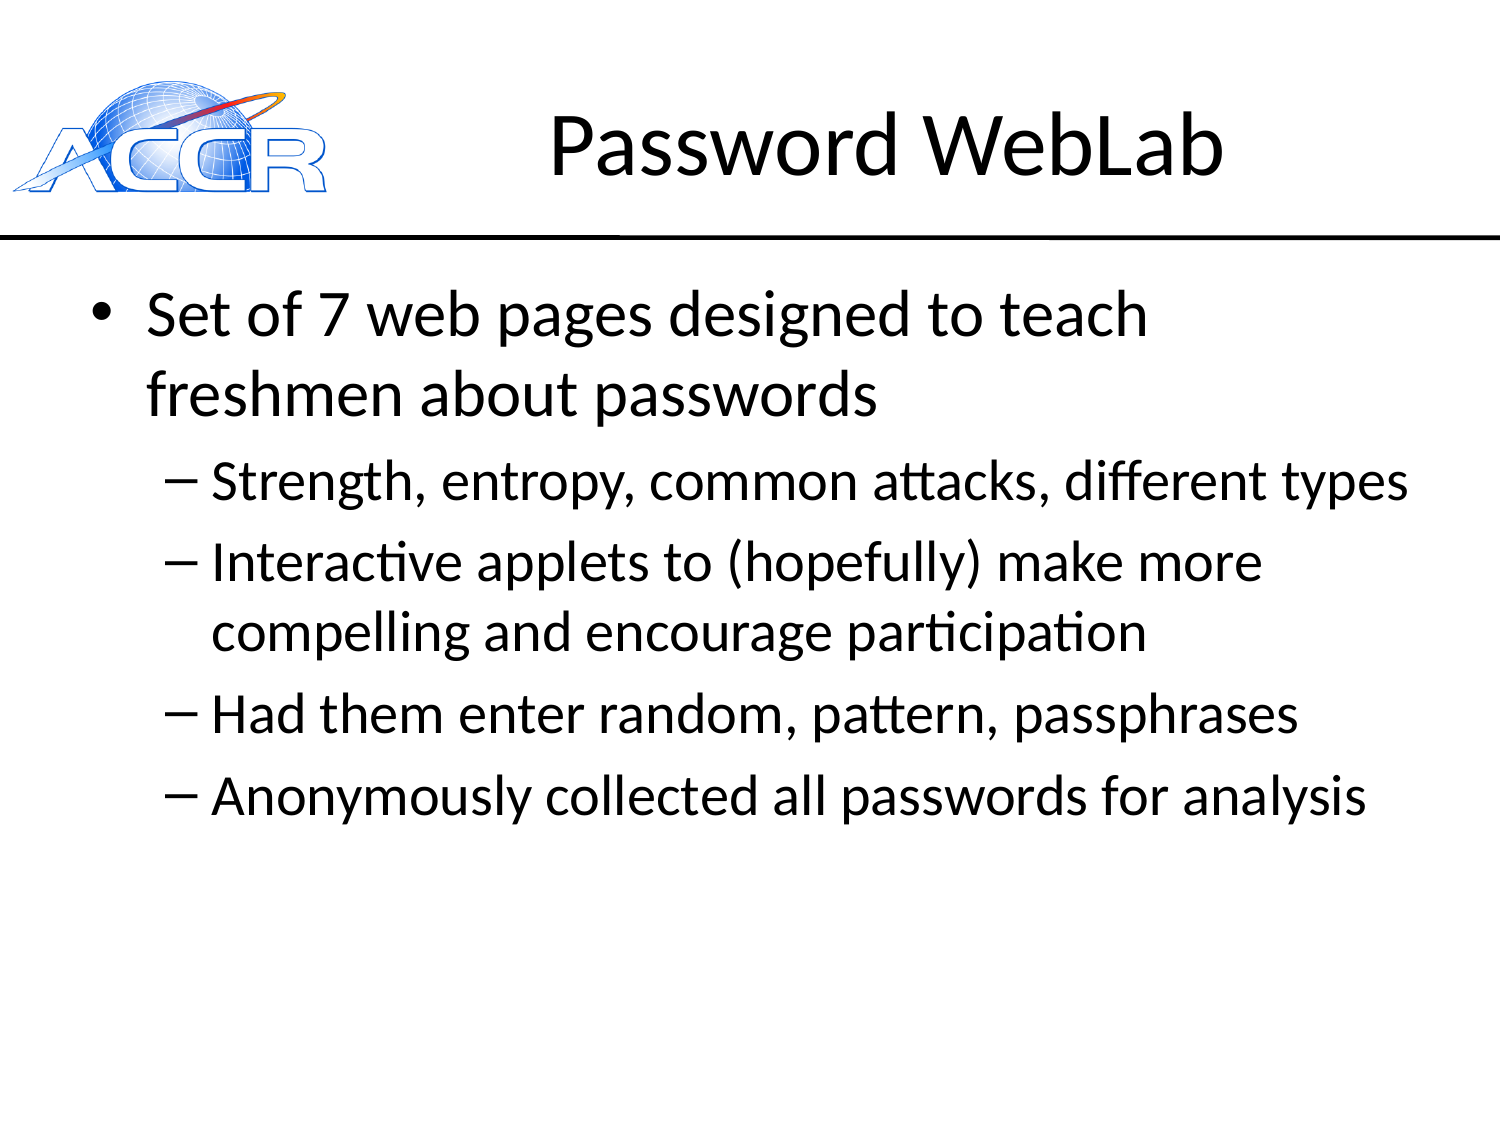

# Password WebLab
Set of 7 web pages designed to teach freshmen about passwords
Strength, entropy, common attacks, different types
Interactive applets to (hopefully) make more compelling and encourage participation
Had them enter random, pattern, passphrases
Anonymously collected all passwords for analysis